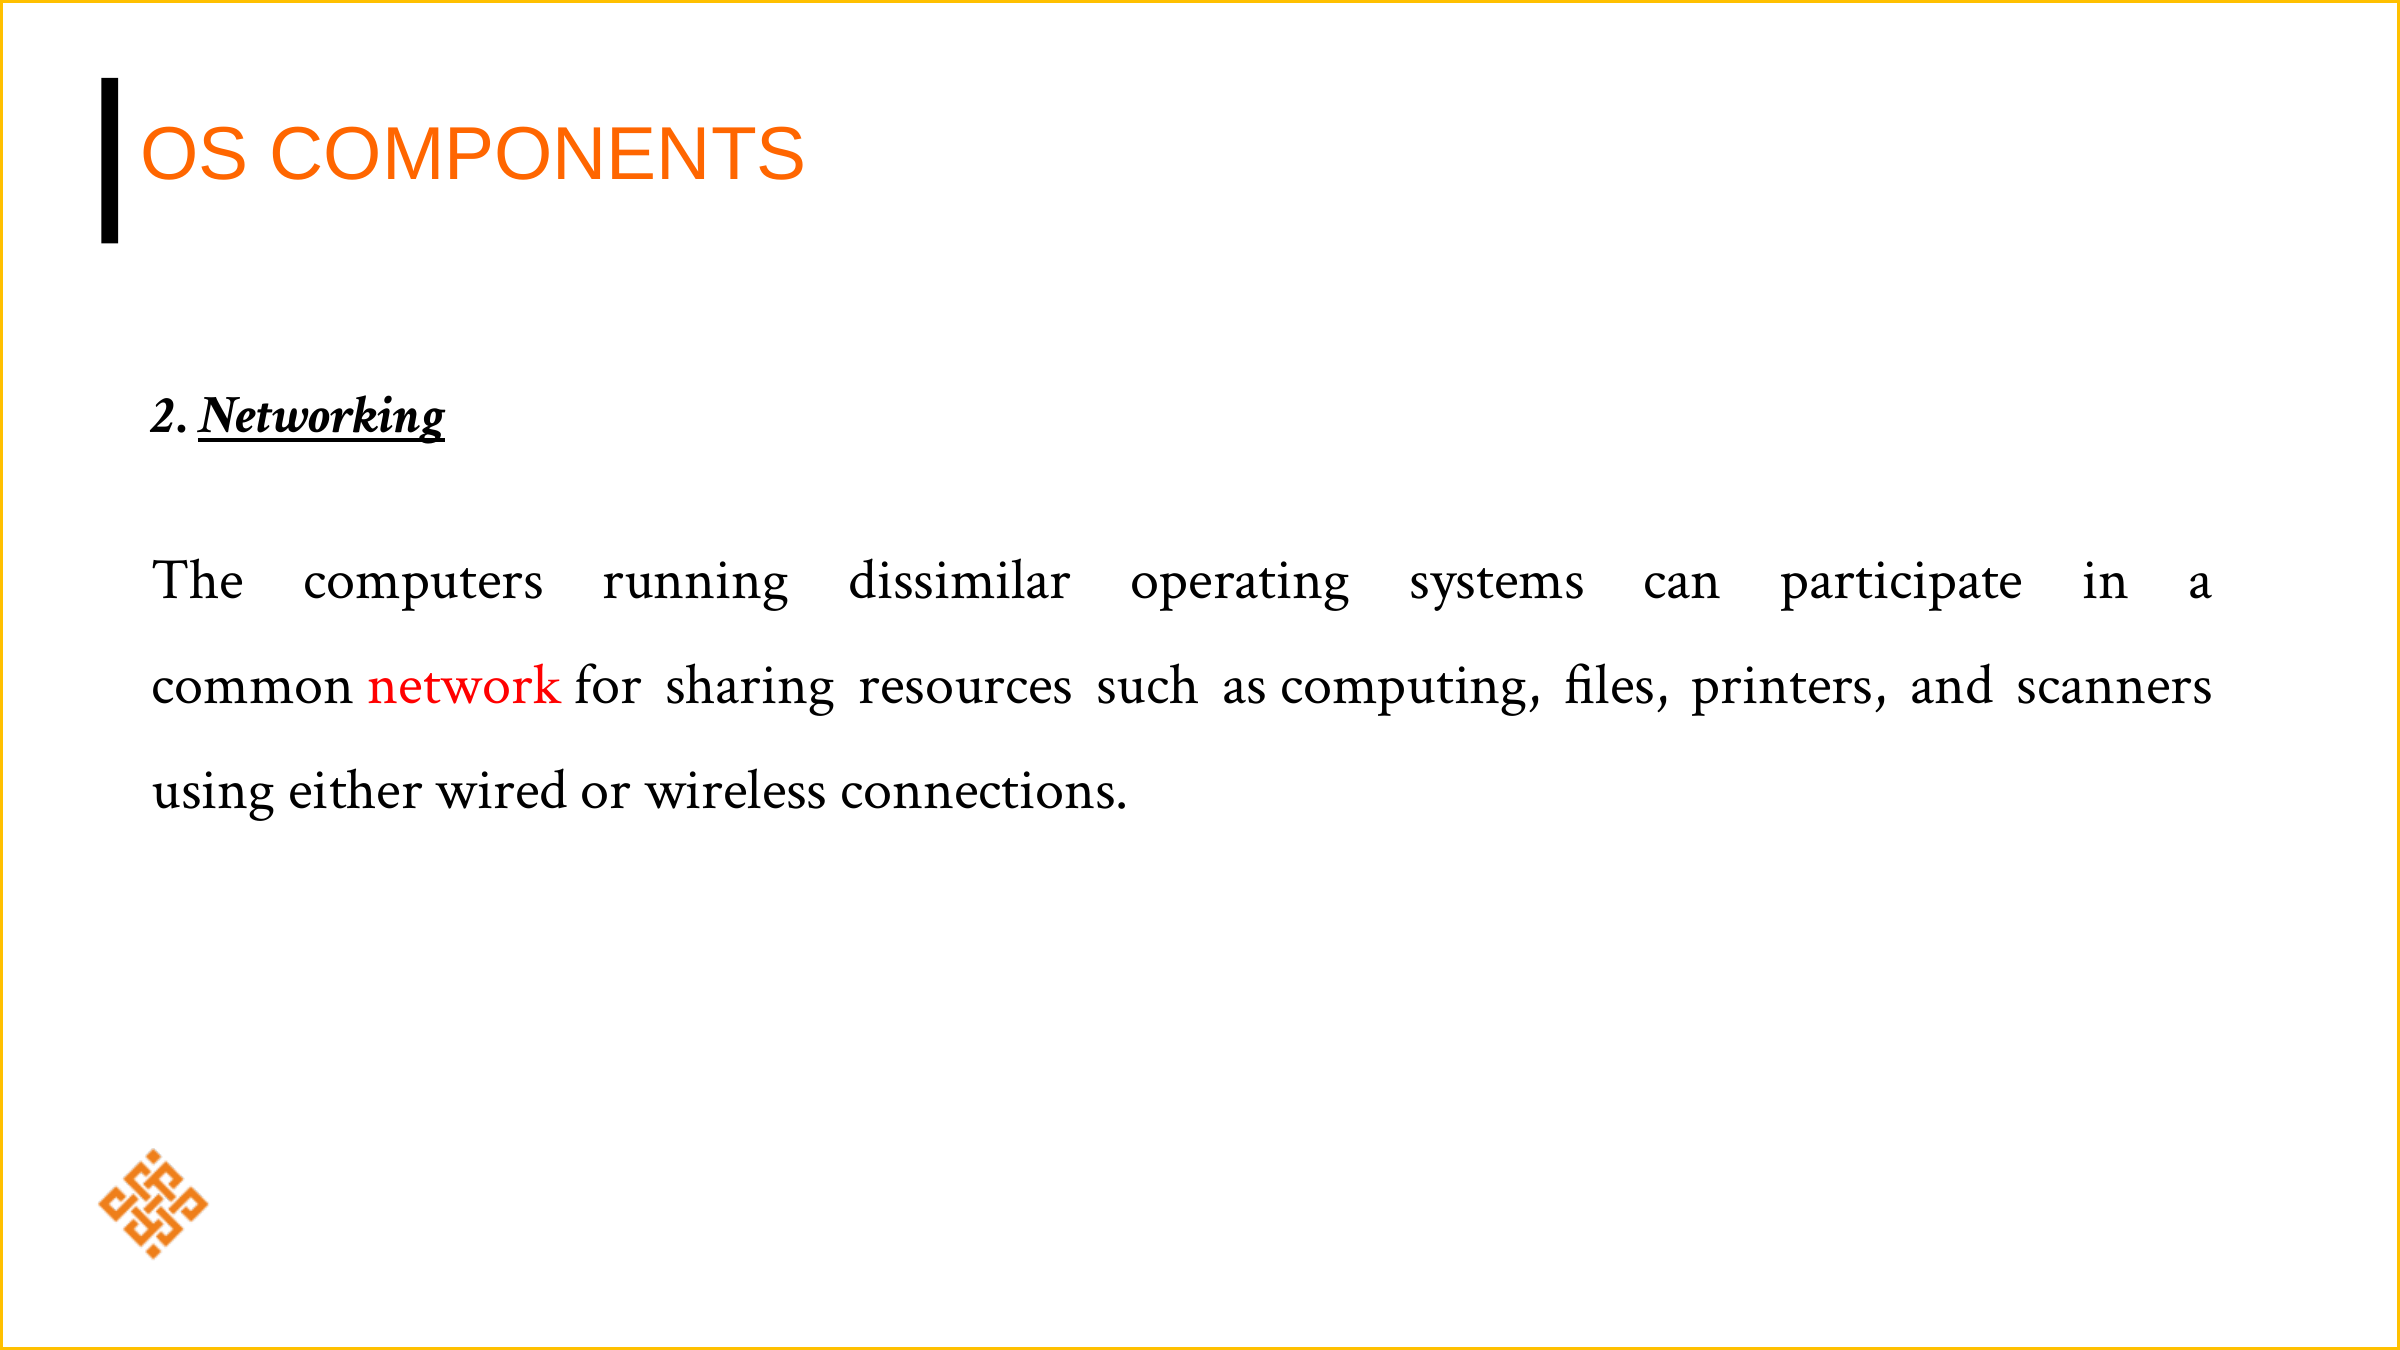

OS COMPONENTS
2. Networking
The computers running dissimilar operating systems can participate in a common network for sharing resources such as computing, files, printers, and scanners using either wired or wireless connections.